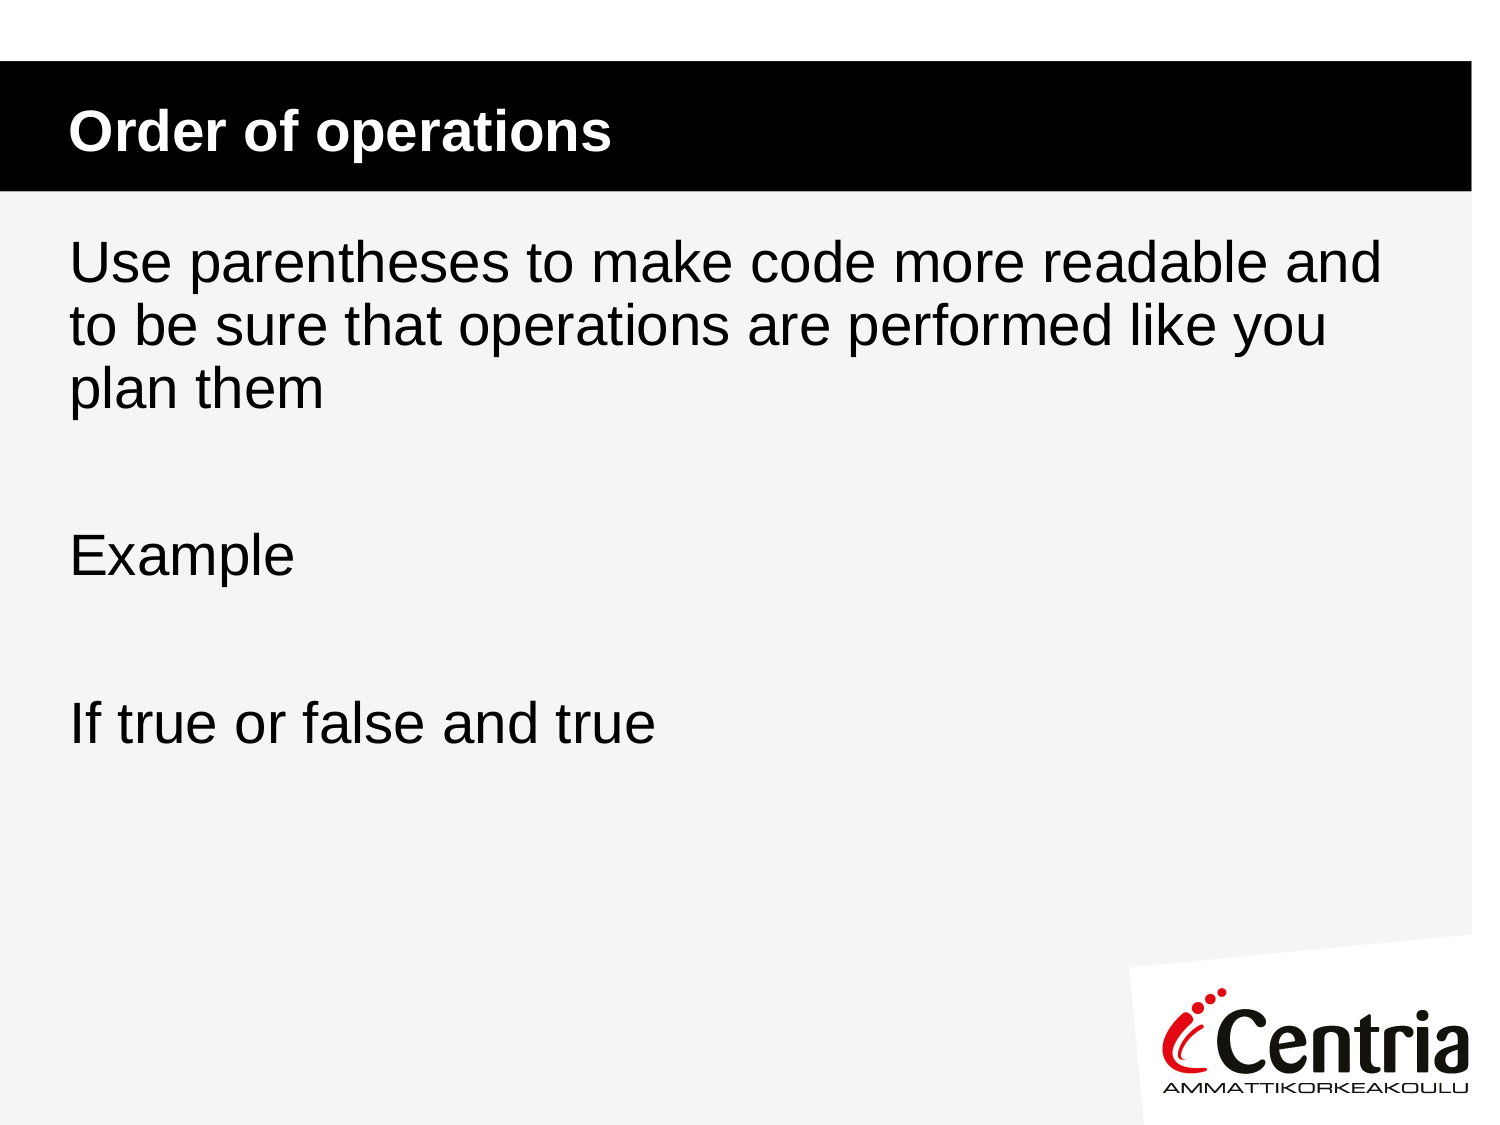

Order of operations
Use parentheses to make code more readable and to be sure that operations are performed like you plan them

Example

If true or false and true